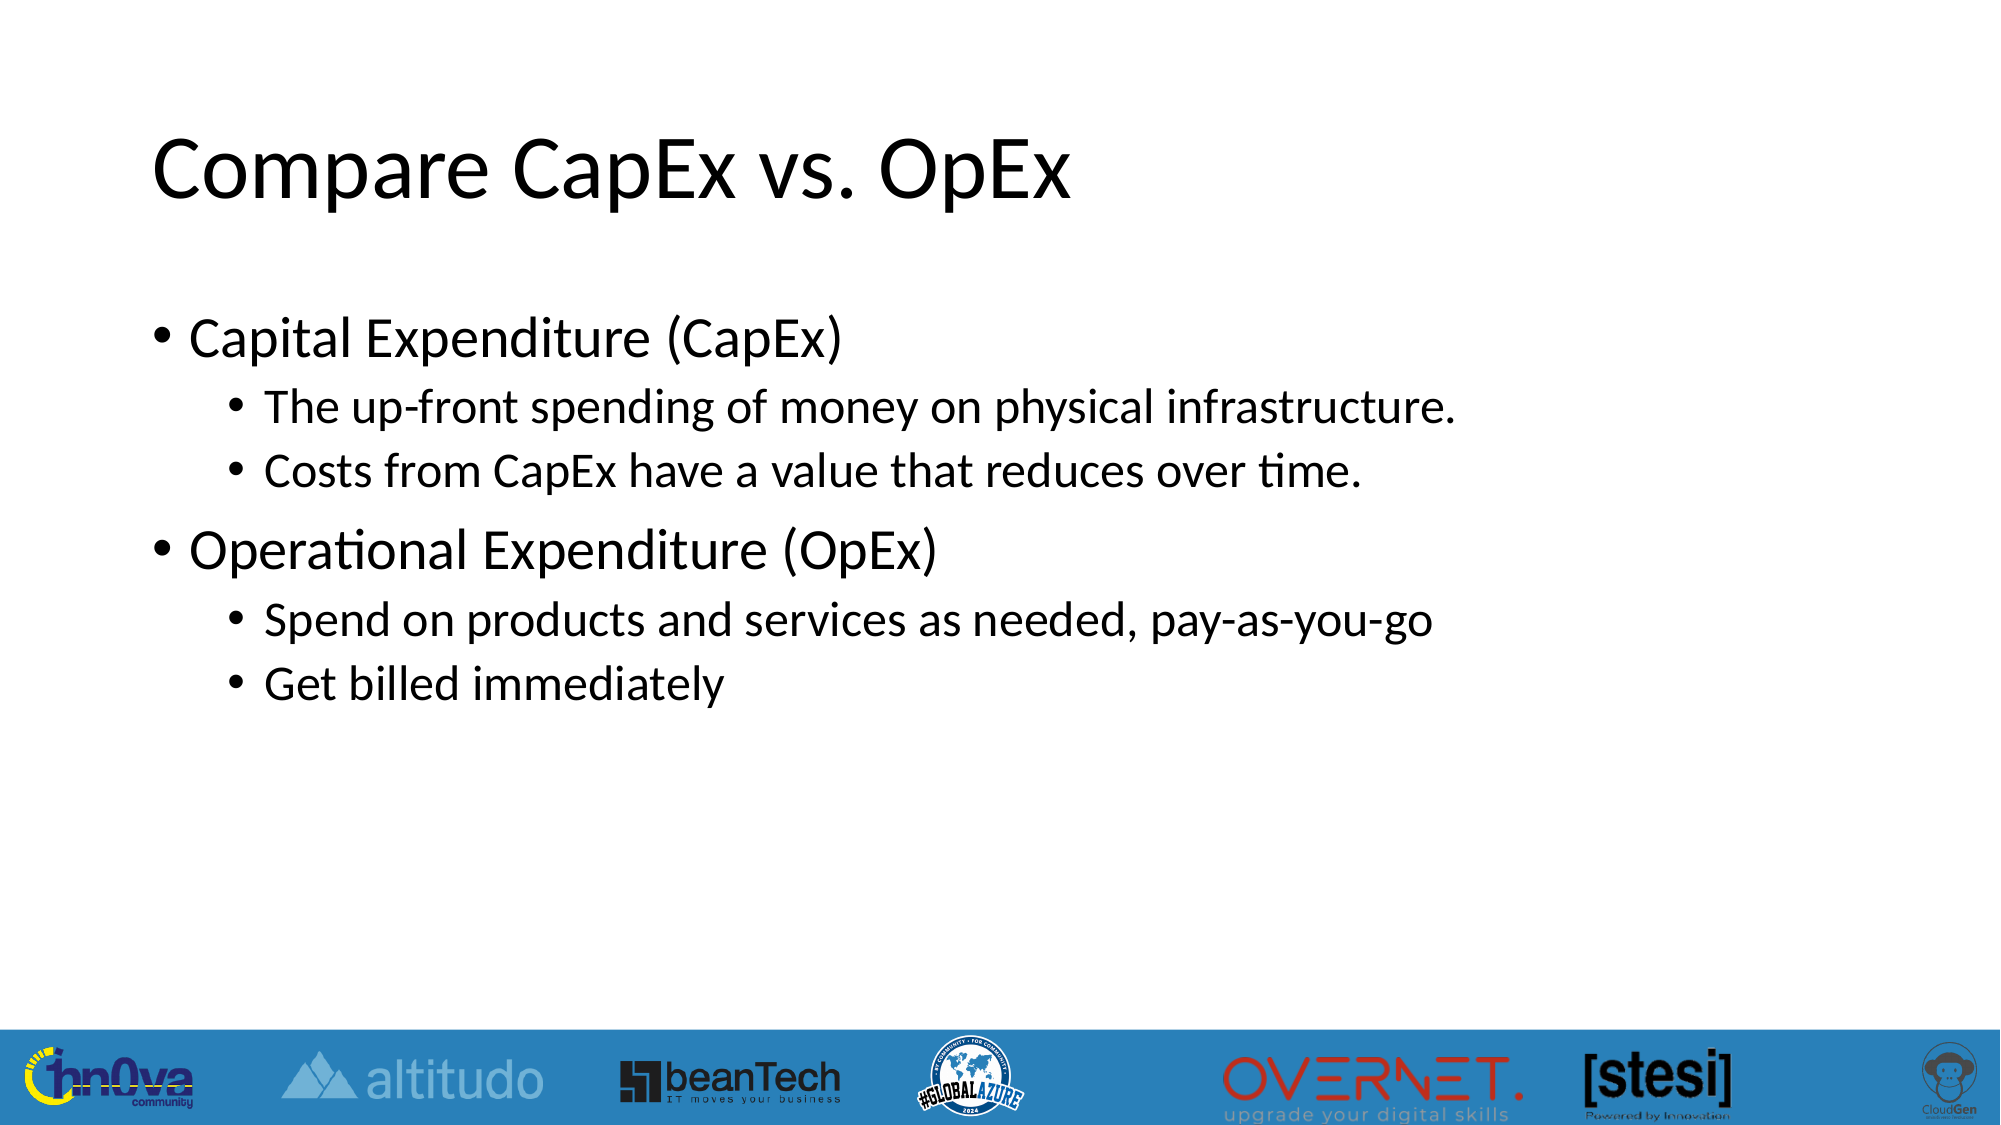

# Compare CapEx vs. OpEx
Capital Expenditure (CapEx)
The up-front spending of money on physical infrastructure.
Costs from CapEx have a value that reduces over time.
Operational Expenditure (OpEx)
Spend on products and services as needed, pay-as-you-go
Get billed immediately